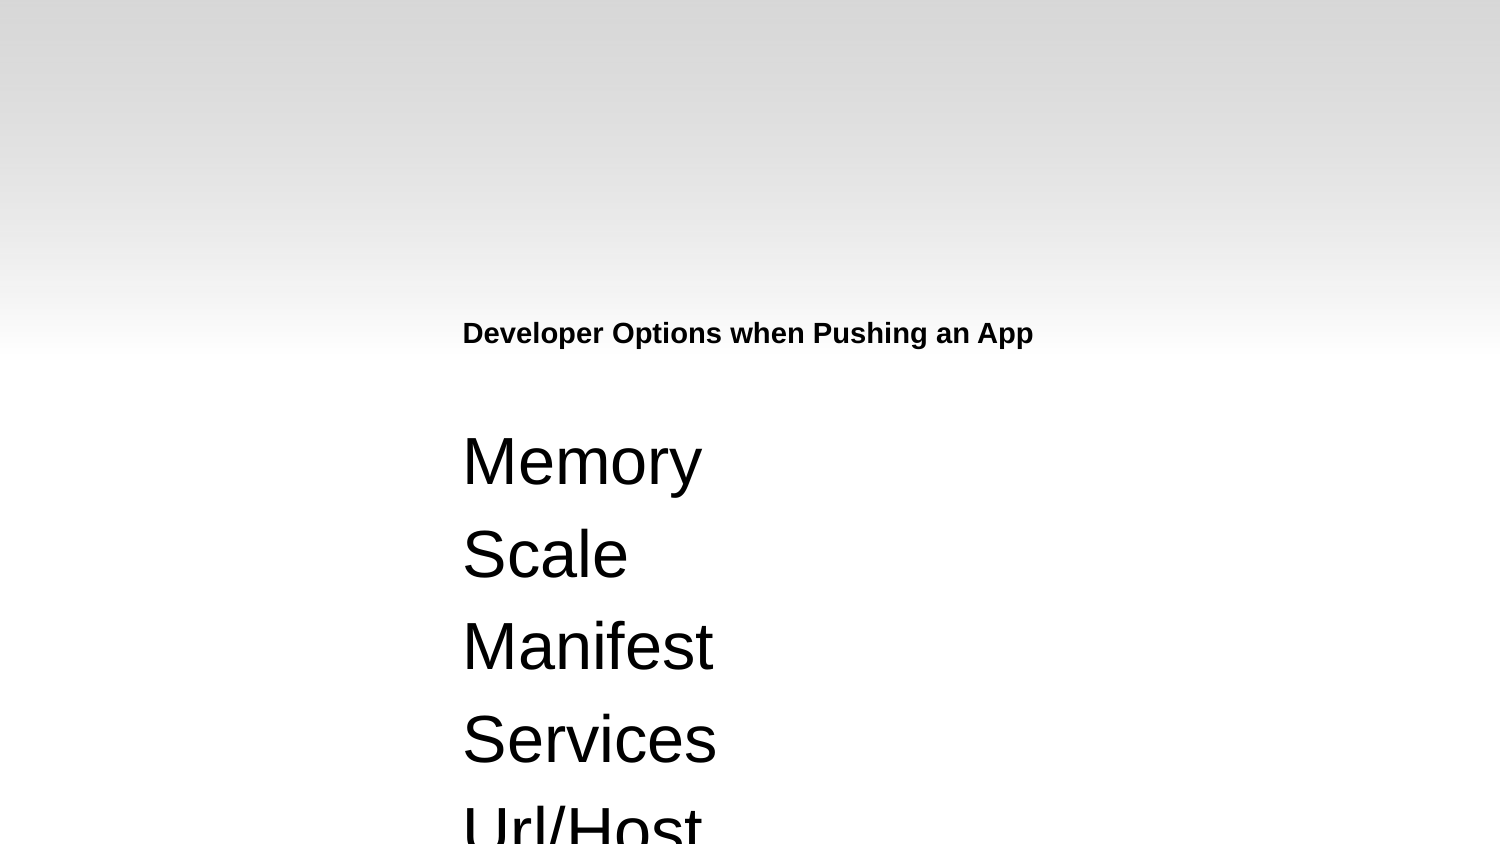

# Developer Options when Pushing an App
Memory
Scale
Manifest
Services
Url/Host
Default route vs. existing route